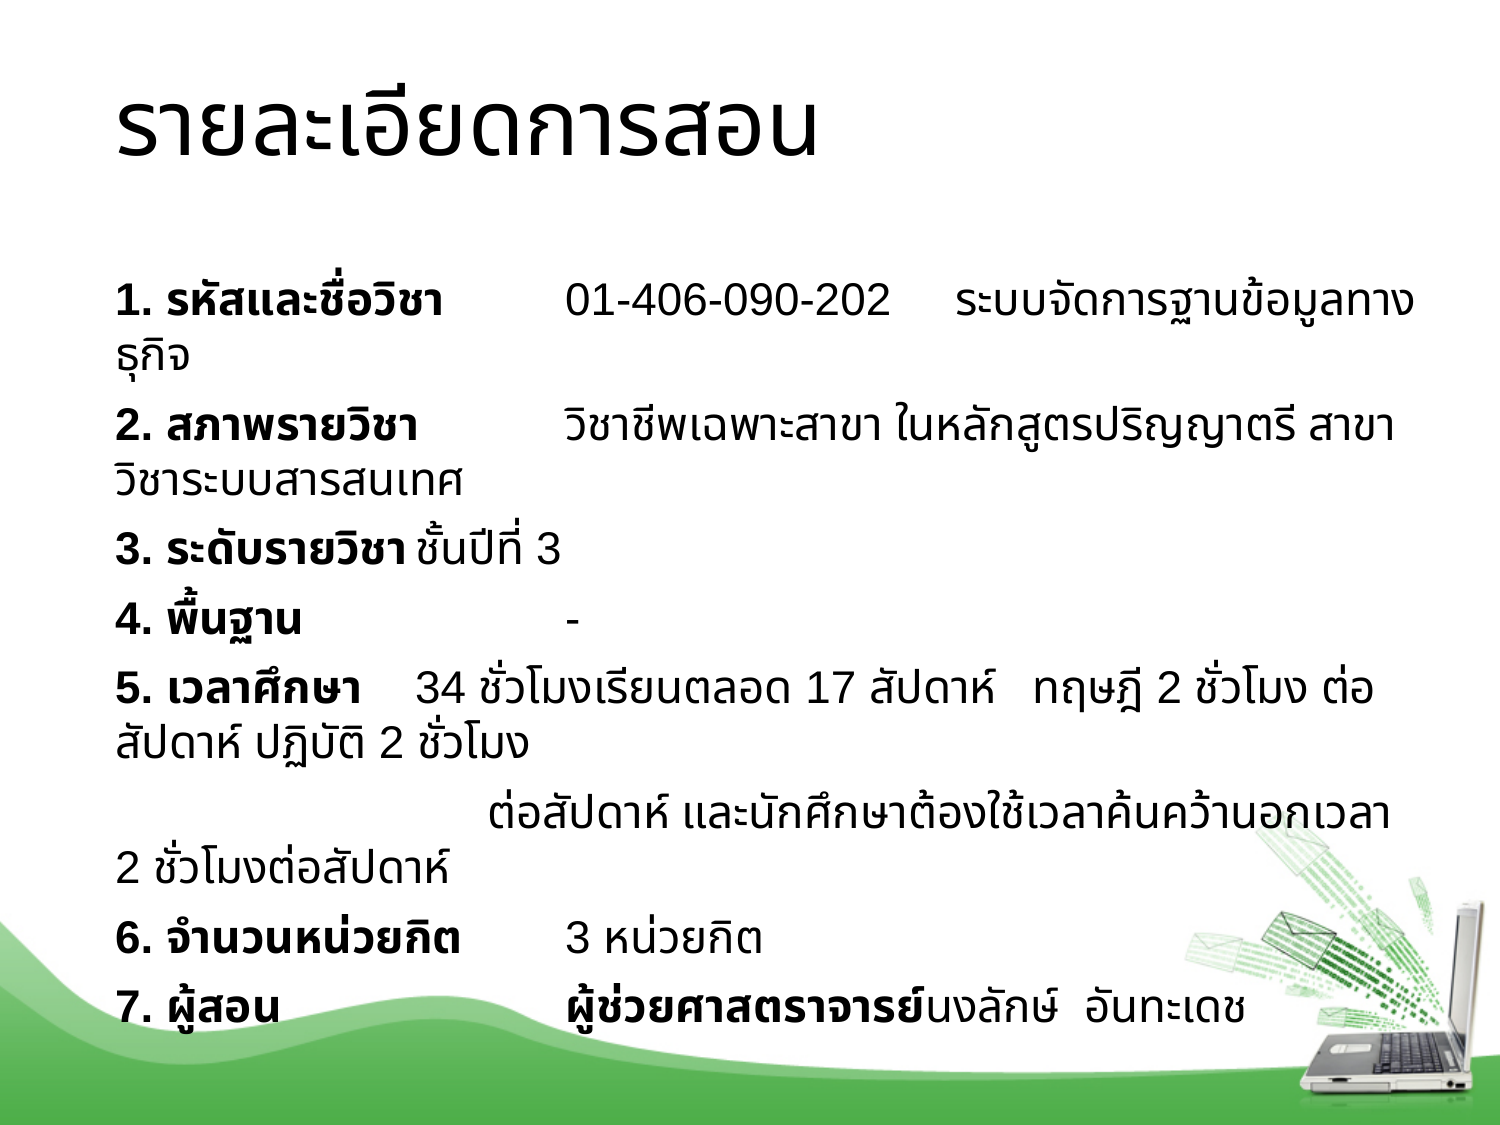

# รายละเอียดการสอน
1. รหัสและชื่อวิชา 	01-406-090-202     ระบบจัดการฐานข้อมูลทางธุกิจ
2. สภาพรายวิชา	วิชาชีพเฉพาะสาขา ในหลักสูตรปริญญาตรี สาขาวิชาระบบสารสนเทศ
3. ระดับรายวิชา	ชั้นปีที่ 3
4. พื้นฐาน		-
5. เวลาศึกษา	34 ชั่วโมงเรียนตลอด 17 สัปดาห์   ทฤษฎี 2 ชั่วโมง ต่อสัปดาห์ ปฏิบัติ 2 ชั่วโมง
                               ต่อสัปดาห์ และนักศึกษาต้องใช้เวลาค้นคว้านอกเวลา 2 ชั่วโมงต่อสัปดาห์
6. จำนวนหน่วยกิต	3 หน่วยกิต
7. ผู้สอน		ผู้ช่วยศาสตราจารย์นงลักษ์  อันทะเดช